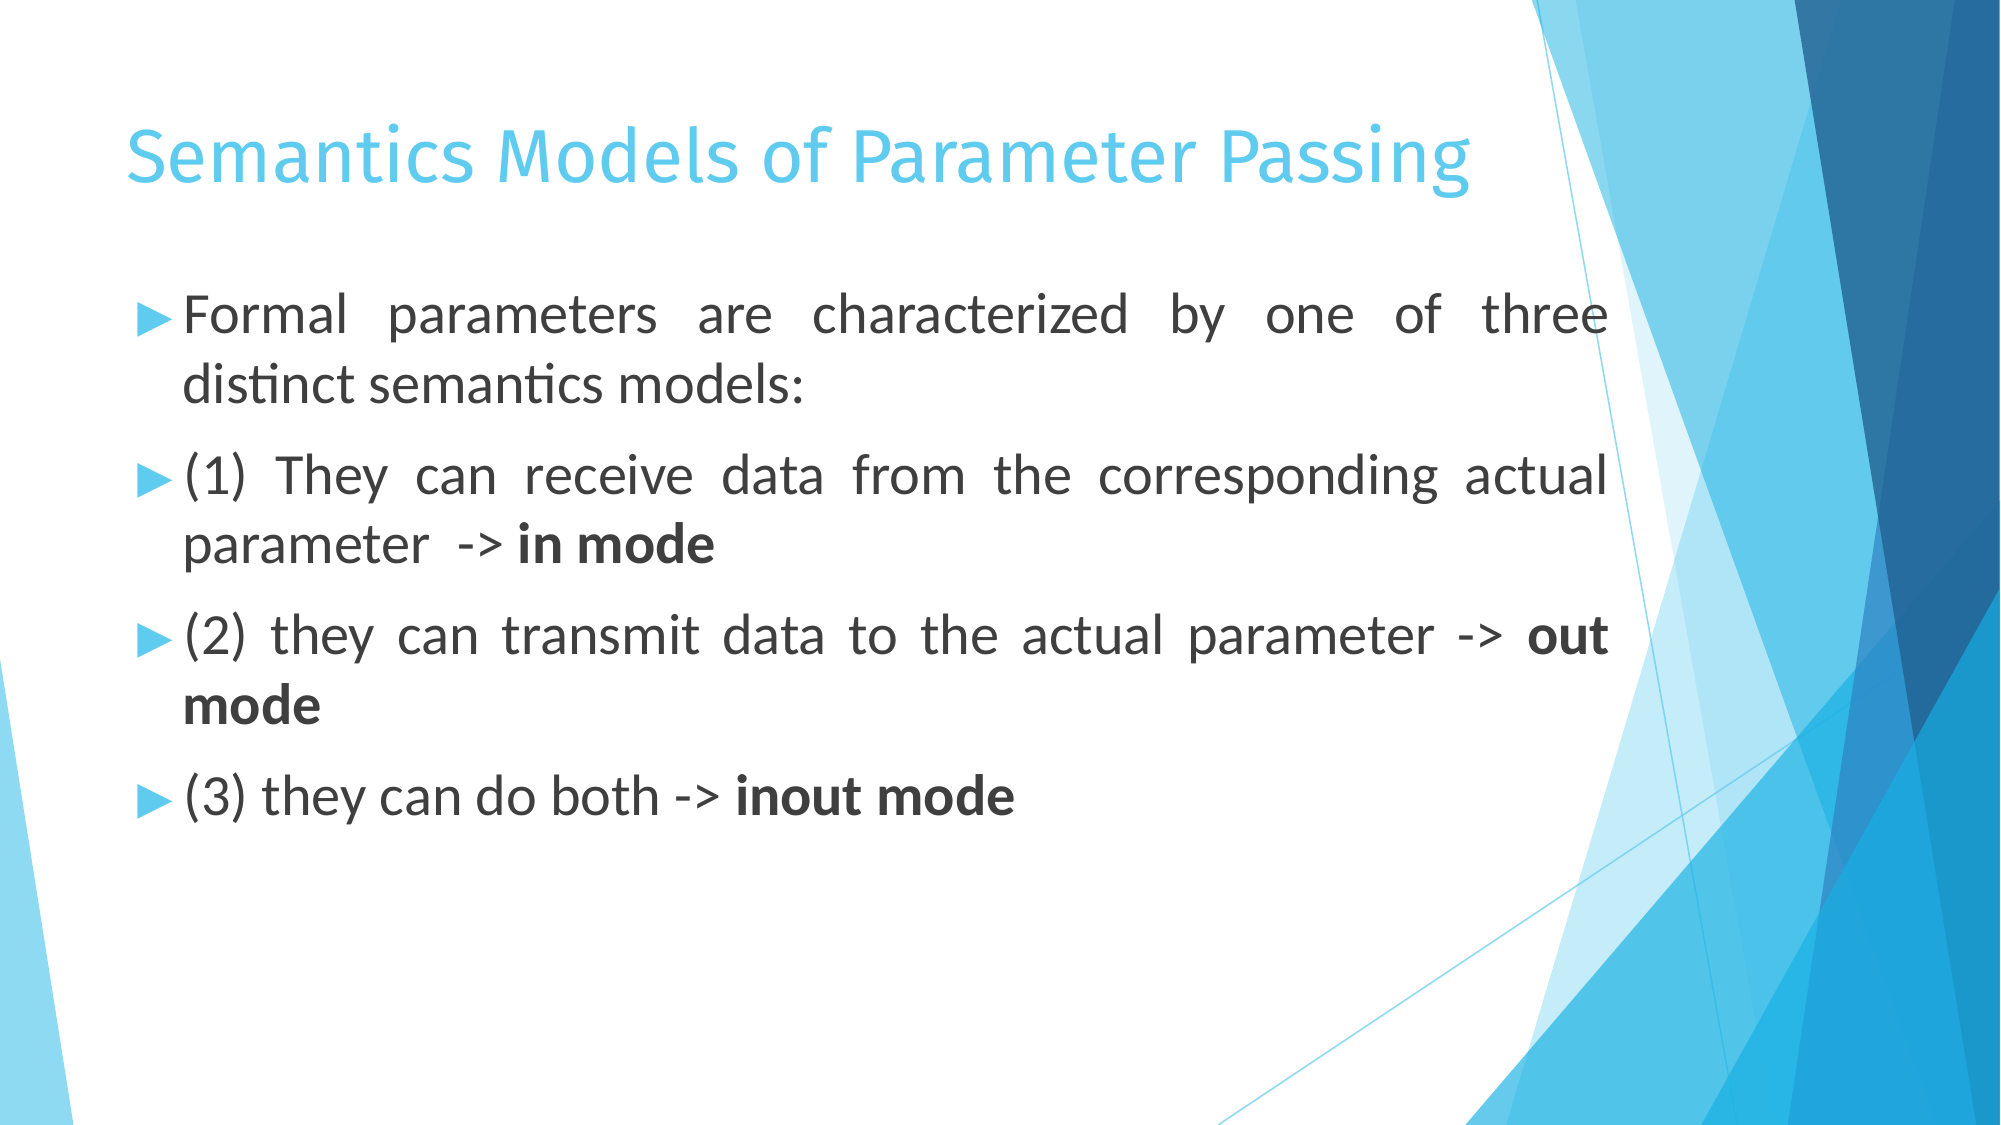

# Semantics Models of Parameter Passing
Formal parameters are characterized by one of three distinct semantics models:
(1) They can receive data from the corresponding actual parameter  -> in mode
(2) they can transmit data to the actual parameter -> out mode
(3) they can do both -> inout mode